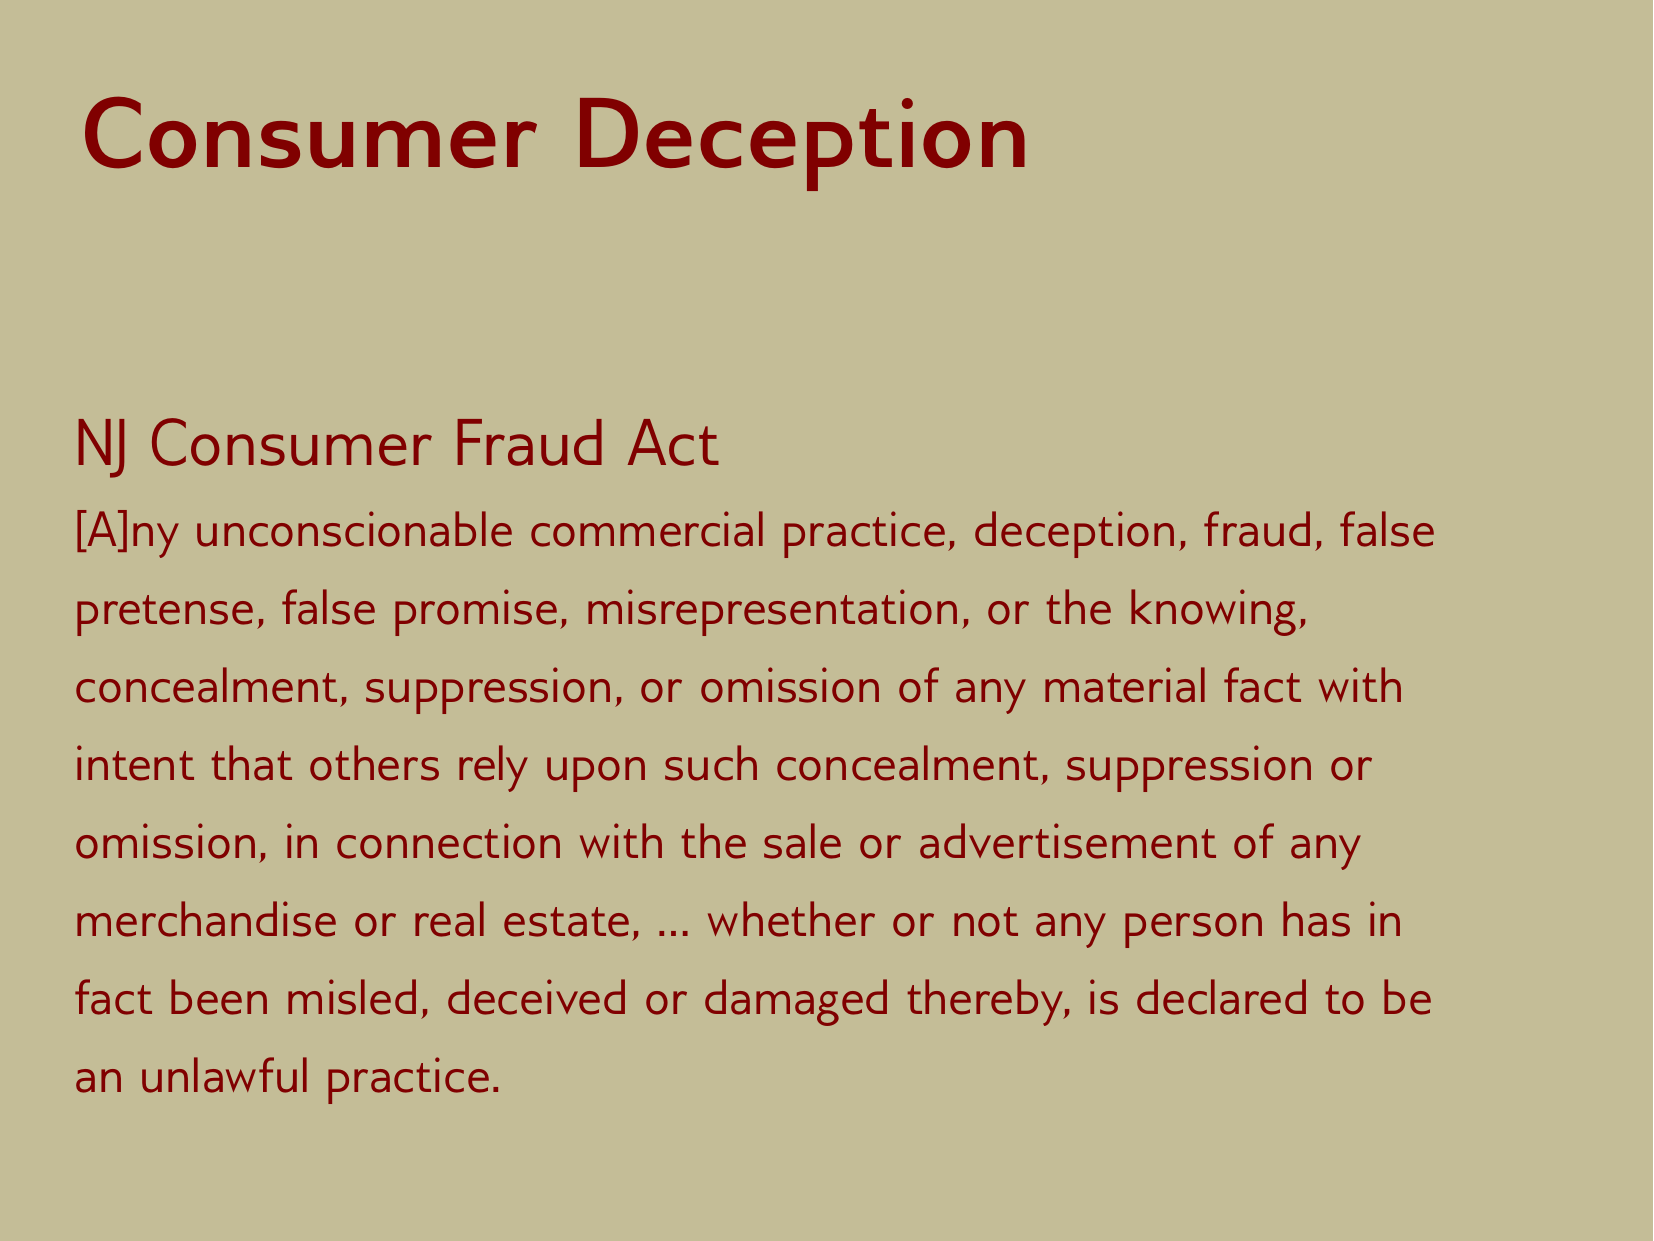

NJ Consumer Fraud Act
[A]ny unconscionable commercial practice, deception, fraud, false pretense, false promise, misrepresentation, or the knowing, concealment, suppression, or omission of any material fact with intent that others rely upon such concealment, suppression or omission, in connection with the sale or advertisement of any merchandise or real estate, … whether or not any person has in fact been misled, deceived or damaged thereby, is declared to be an unlawful practice.